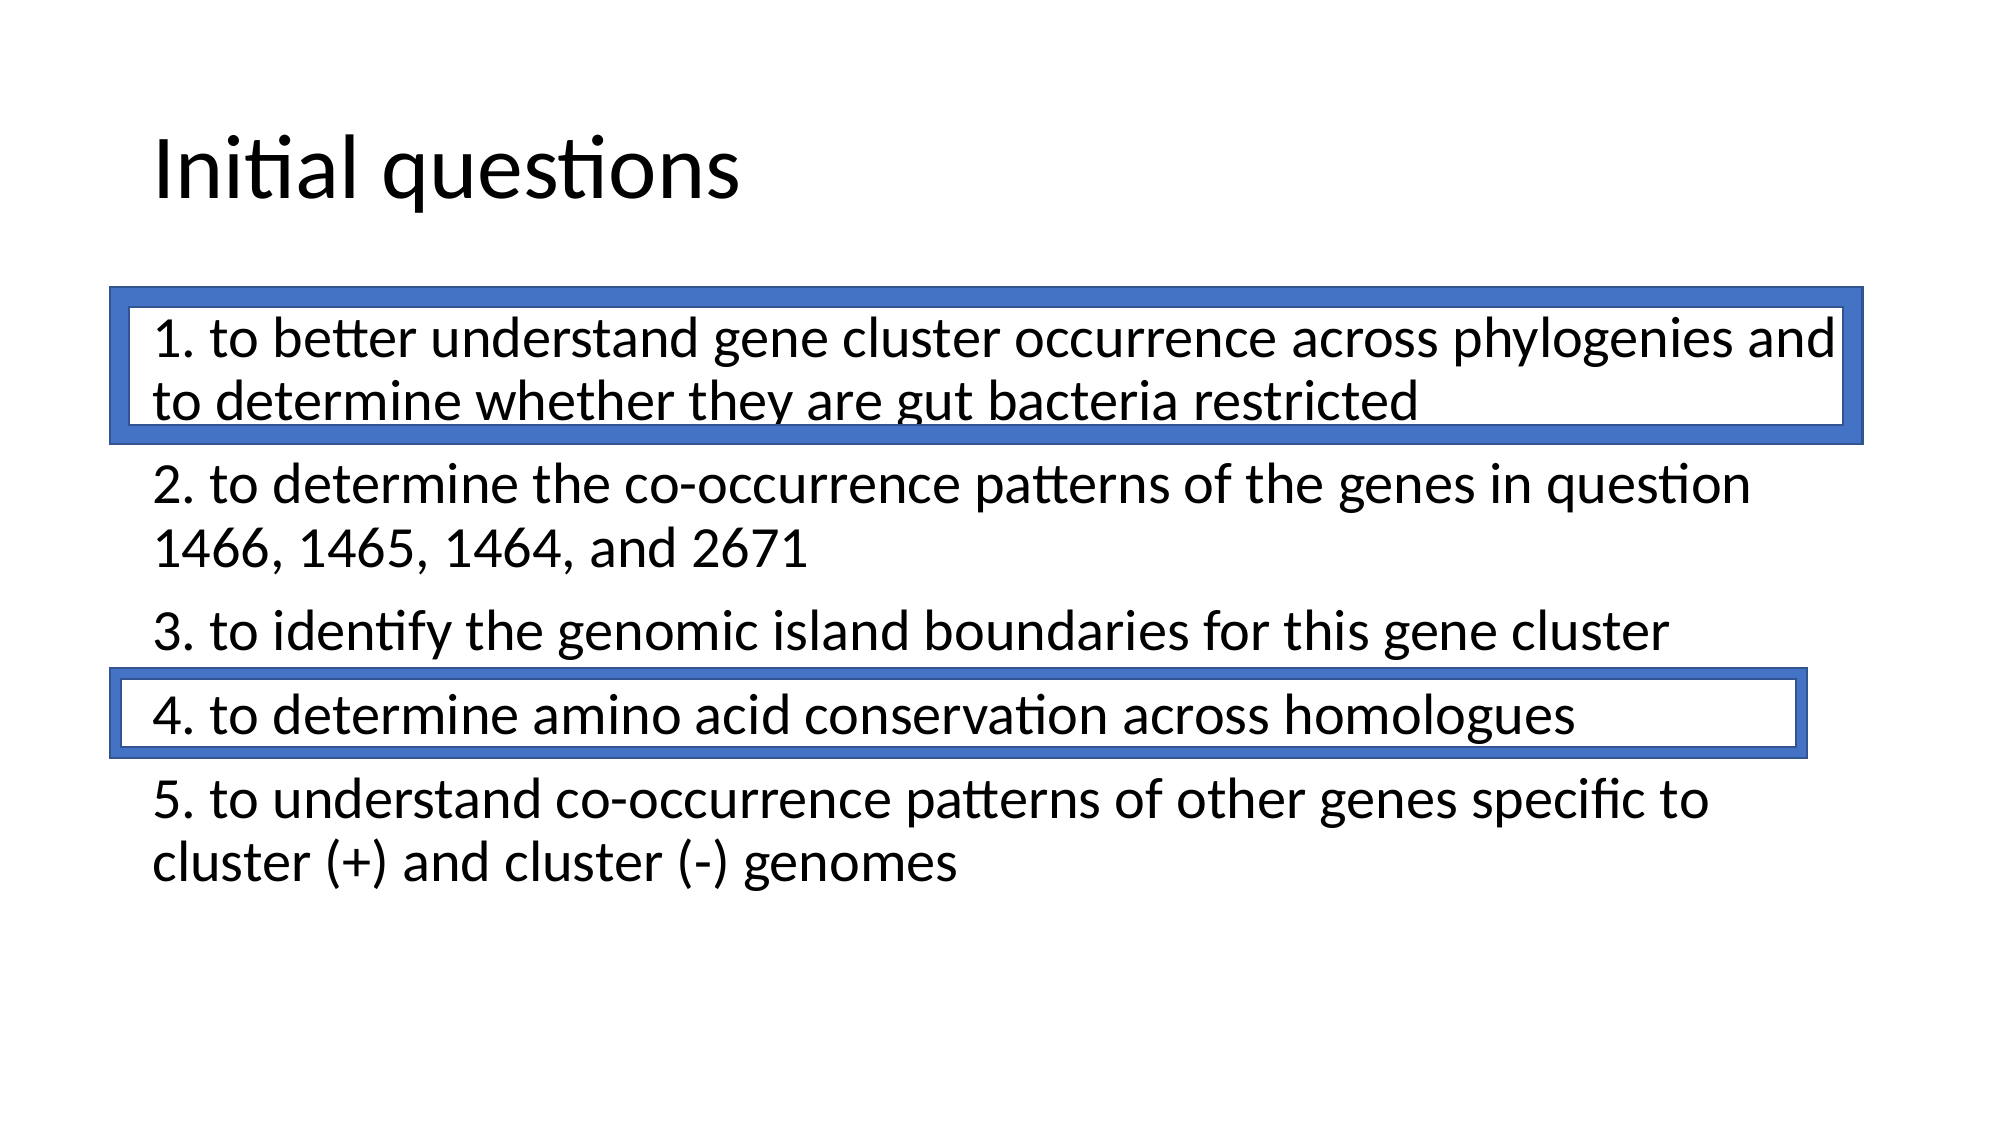

# Initial questions

1. to better understand gene cluster occurrence across phylogenies and to determine whether they are gut bacteria restricted
2. to determine the co-occurrence patterns of the genes in question 1466, 1465, 1464, and 2671
3. to identify the genomic island boundaries for this gene cluster
4. to determine amino acid conservation across homologues
5. to understand co-occurrence patterns of other genes specific to cluster (+) and cluster (-) genomes